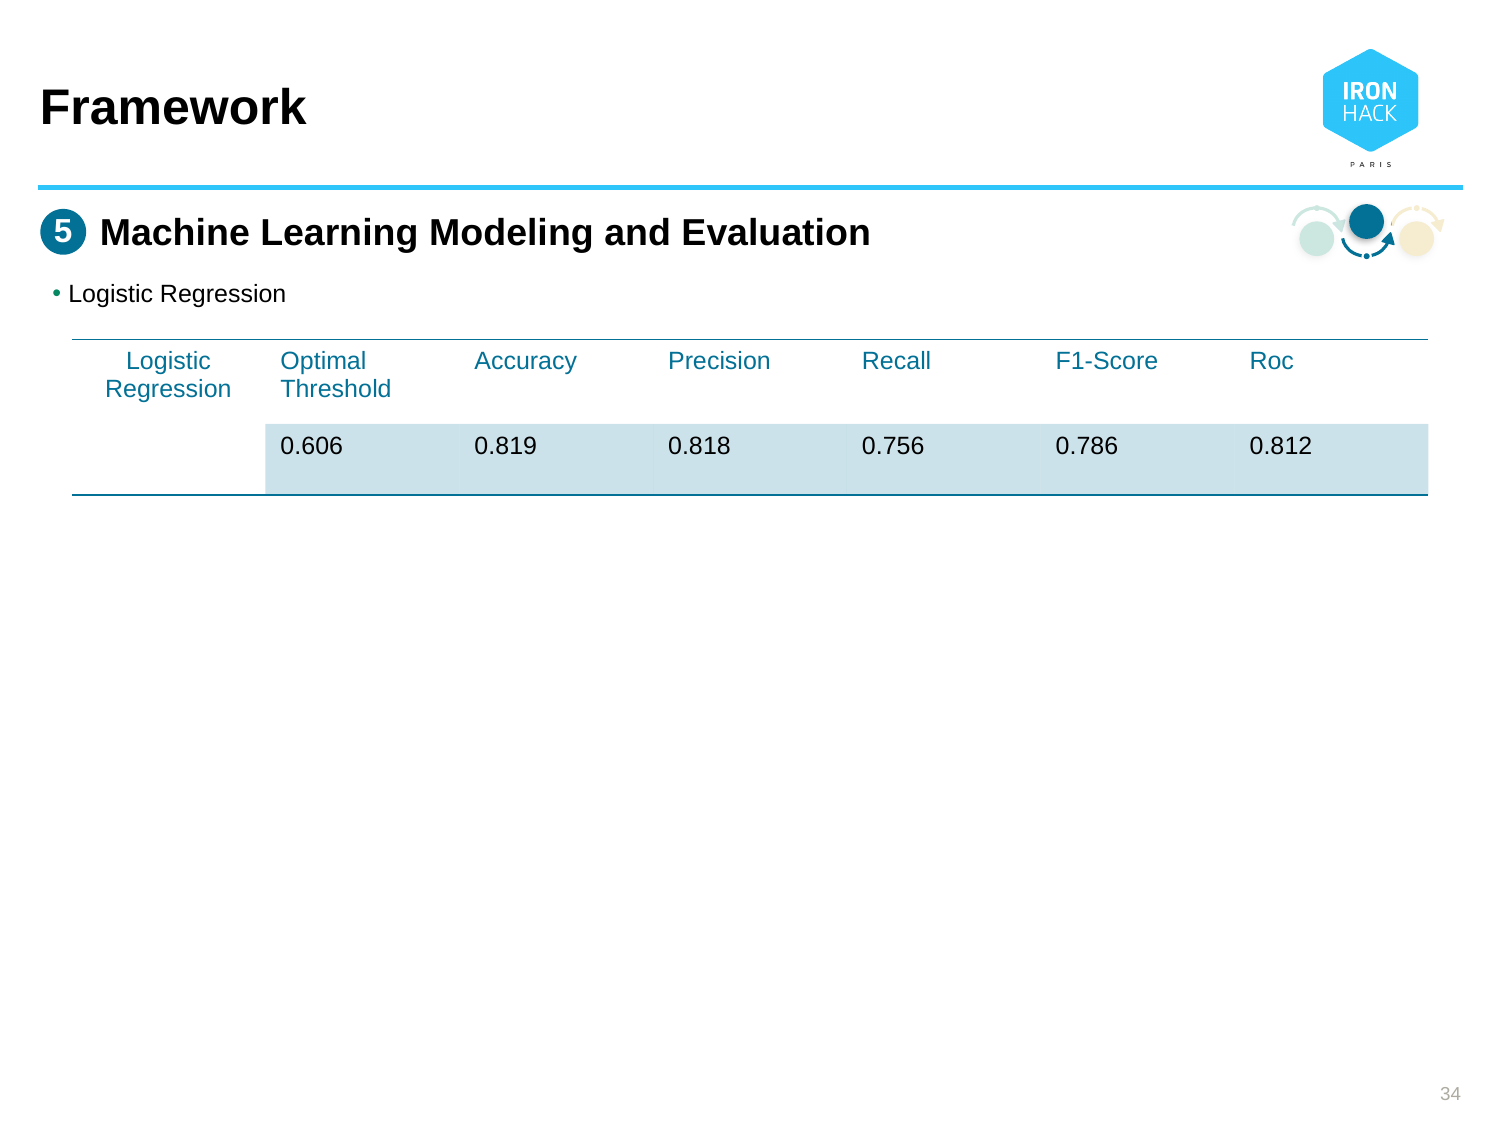

# Framework

5
Machine Learning Modeling and Evaluation
Logistic Regression
| Logistic Regression | Optimal Threshold | Accuracy | Precision | Recall | F1-Score | Roc |
| --- | --- | --- | --- | --- | --- | --- |
|  | 0.606 | 0.819 | 0.818 | 0.756 | 0.786 | 0.812 |